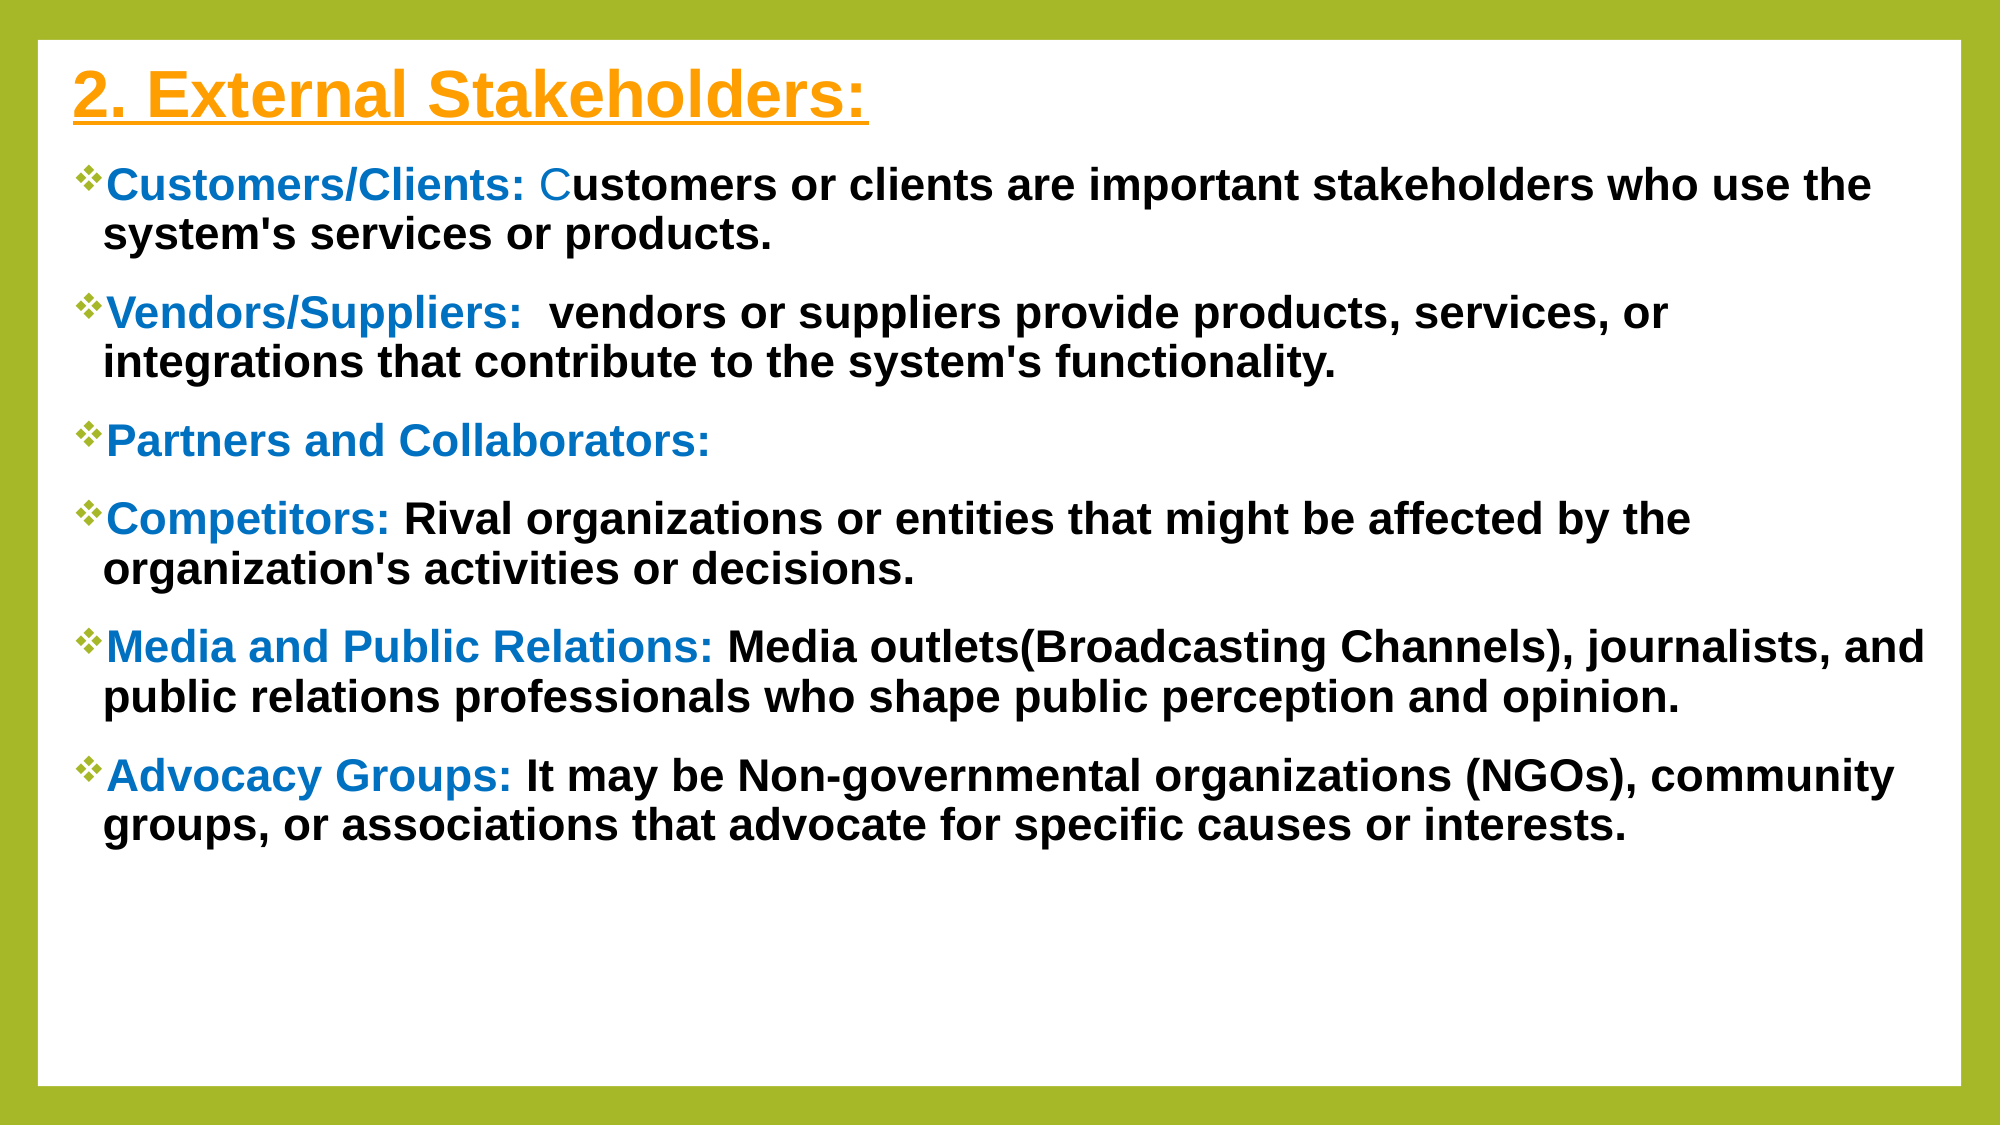

2. External Stakeholders:
Customers/Clients: Customers or clients are important stakeholders who use the system's services or products.
Vendors/Suppliers:  vendors or suppliers provide products, services, or integrations that contribute to the system's functionality.
Partners and Collaborators:
Competitors: Rival organizations or entities that might be affected by the organization's activities or decisions.
Media and Public Relations: Media outlets(Broadcasting Channels), journalists, and public relations professionals who shape public perception and opinion.
Advocacy Groups: It may be Non-governmental organizations (NGOs), community groups, or associations that advocate for specific causes or interests.